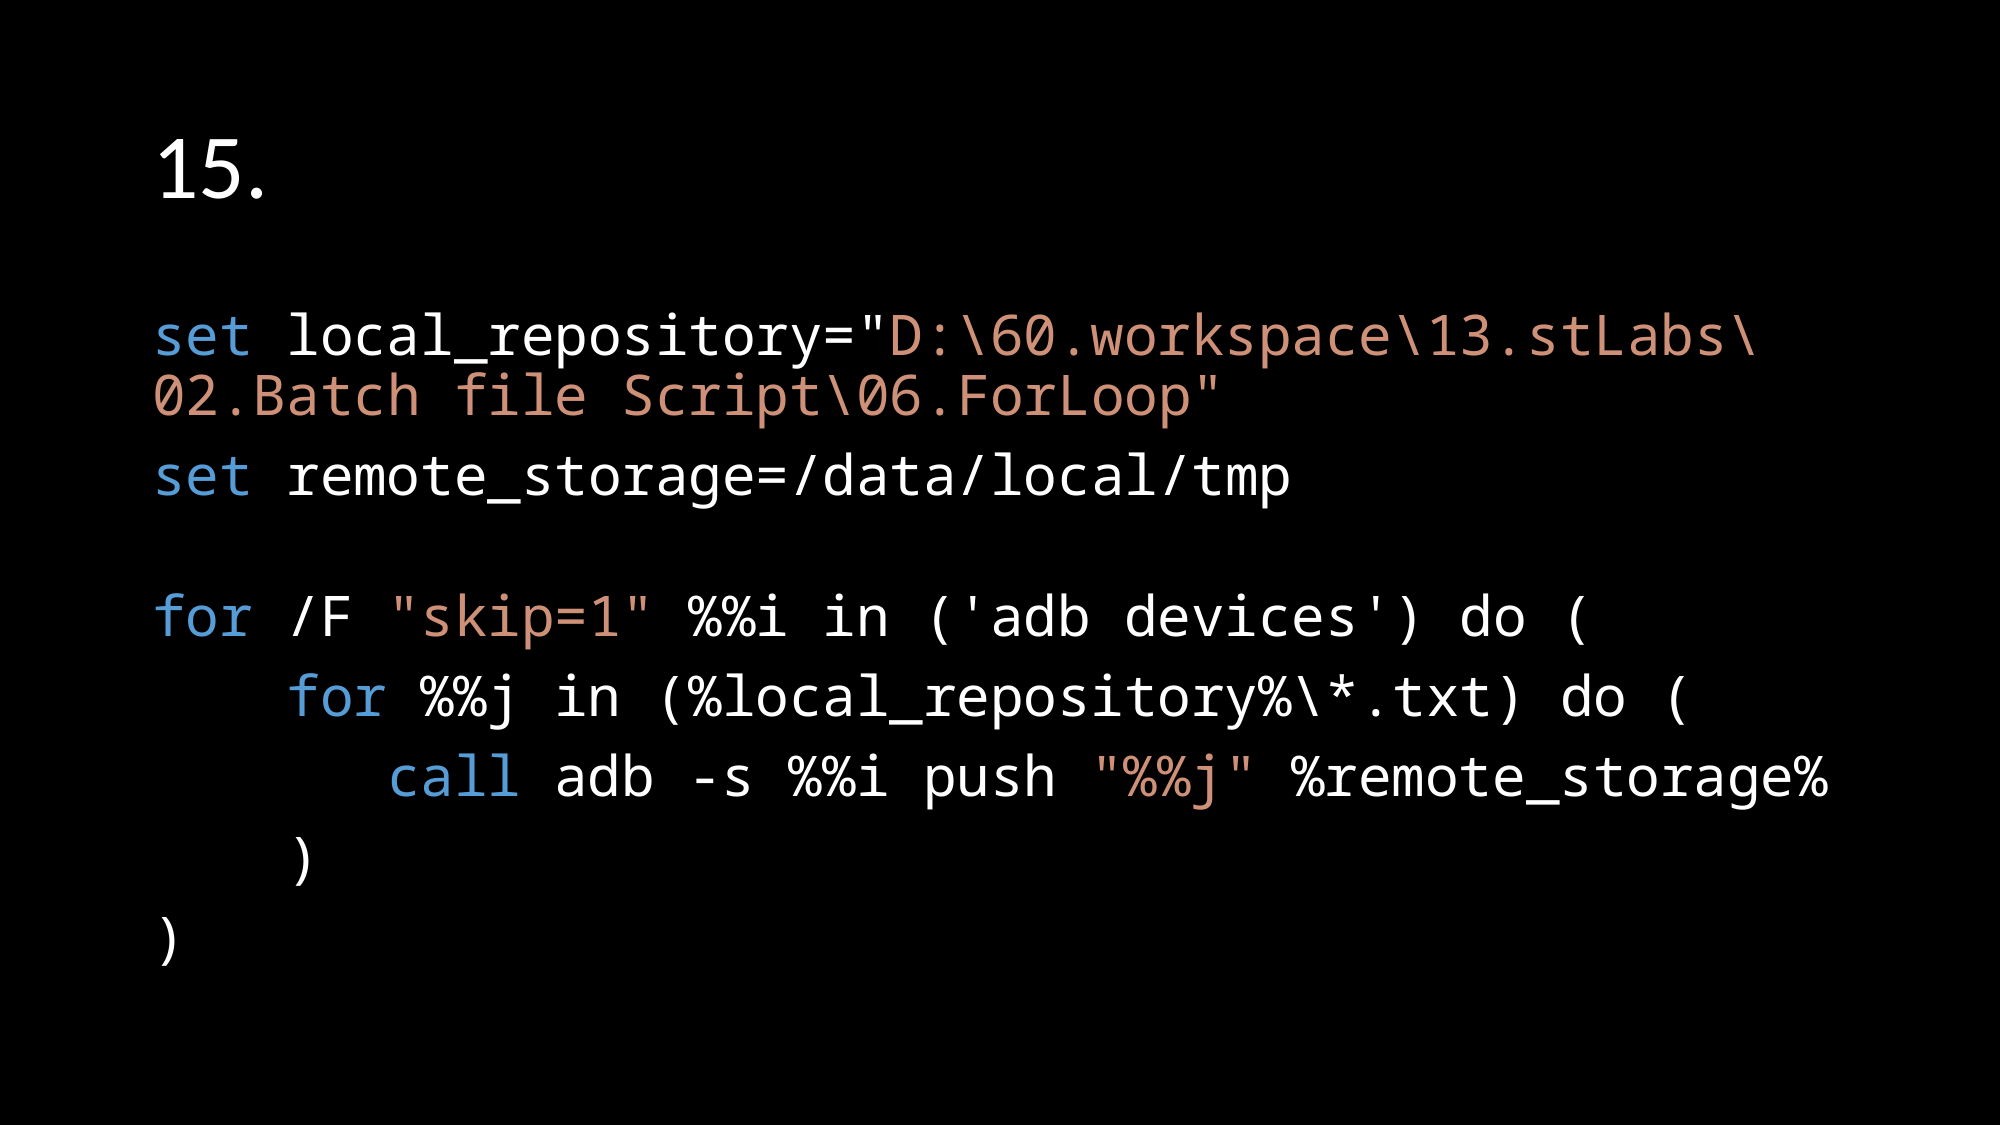

# 15.
set local_repository="D:\60.workspace\13.stLabs\02.Batch file Script\06.ForLoop"
set remote_storage=/data/local/tmp
for /F "skip=1" %%i in ('adb devices') do (
    for %%j in (%local_repository%\*.txt) do (
       call adb -s %%i push "%%j" %remote_storage%
    )
)